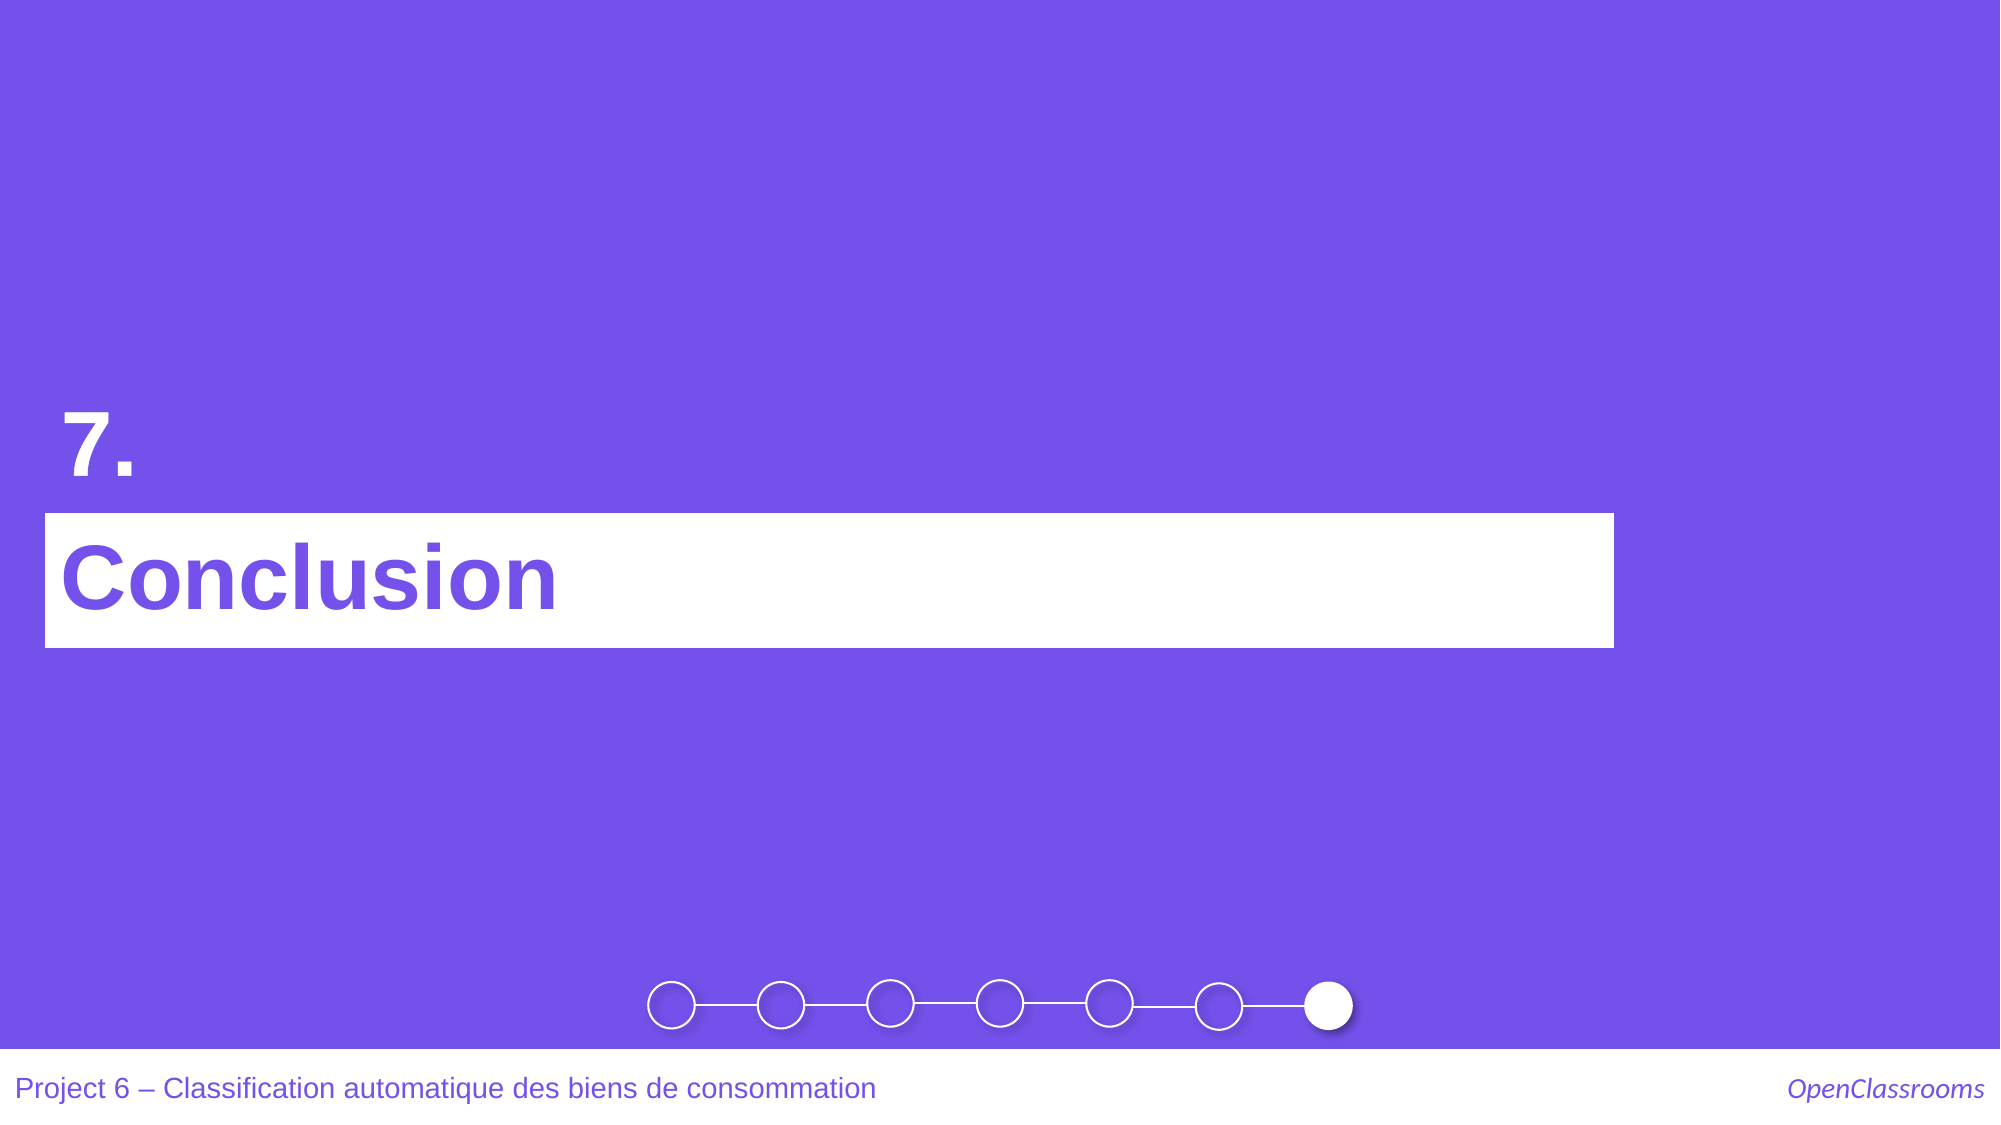

7.
Conclusion

Project 6 – Classification automatique des biens de consommation
OpenClassrooms